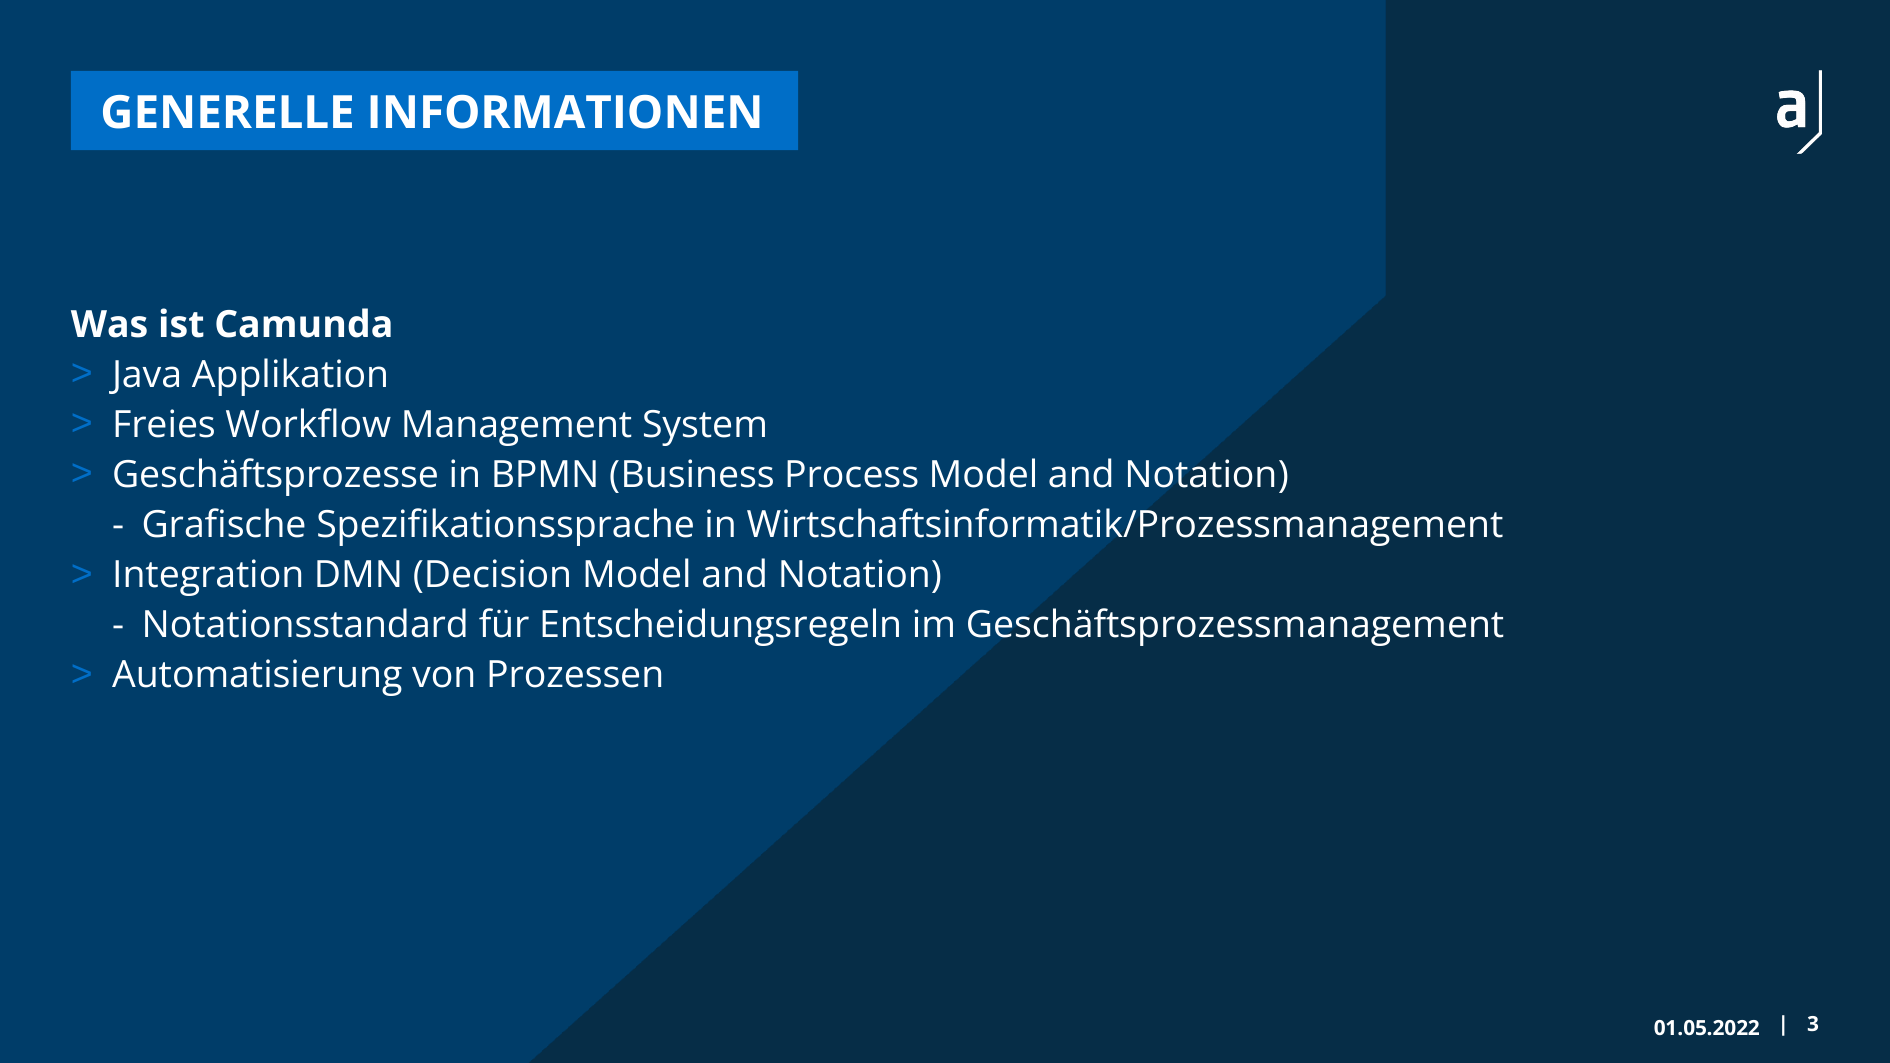

# Generelle Informationen
Was ist Camunda
Java Applikation
Freies Workflow Management System
Geschäftsprozesse in BPMN (Business Process Model and Notation)
Grafische Spezifikationssprache in Wirtschaftsinformatik/Prozessmanagement
Integration DMN (Decision Model and Notation)
Notationsstandard für Entscheidungsregeln im Geschäftsprozessmanagement
Automatisierung von Prozessen
01.05.2022
|	3